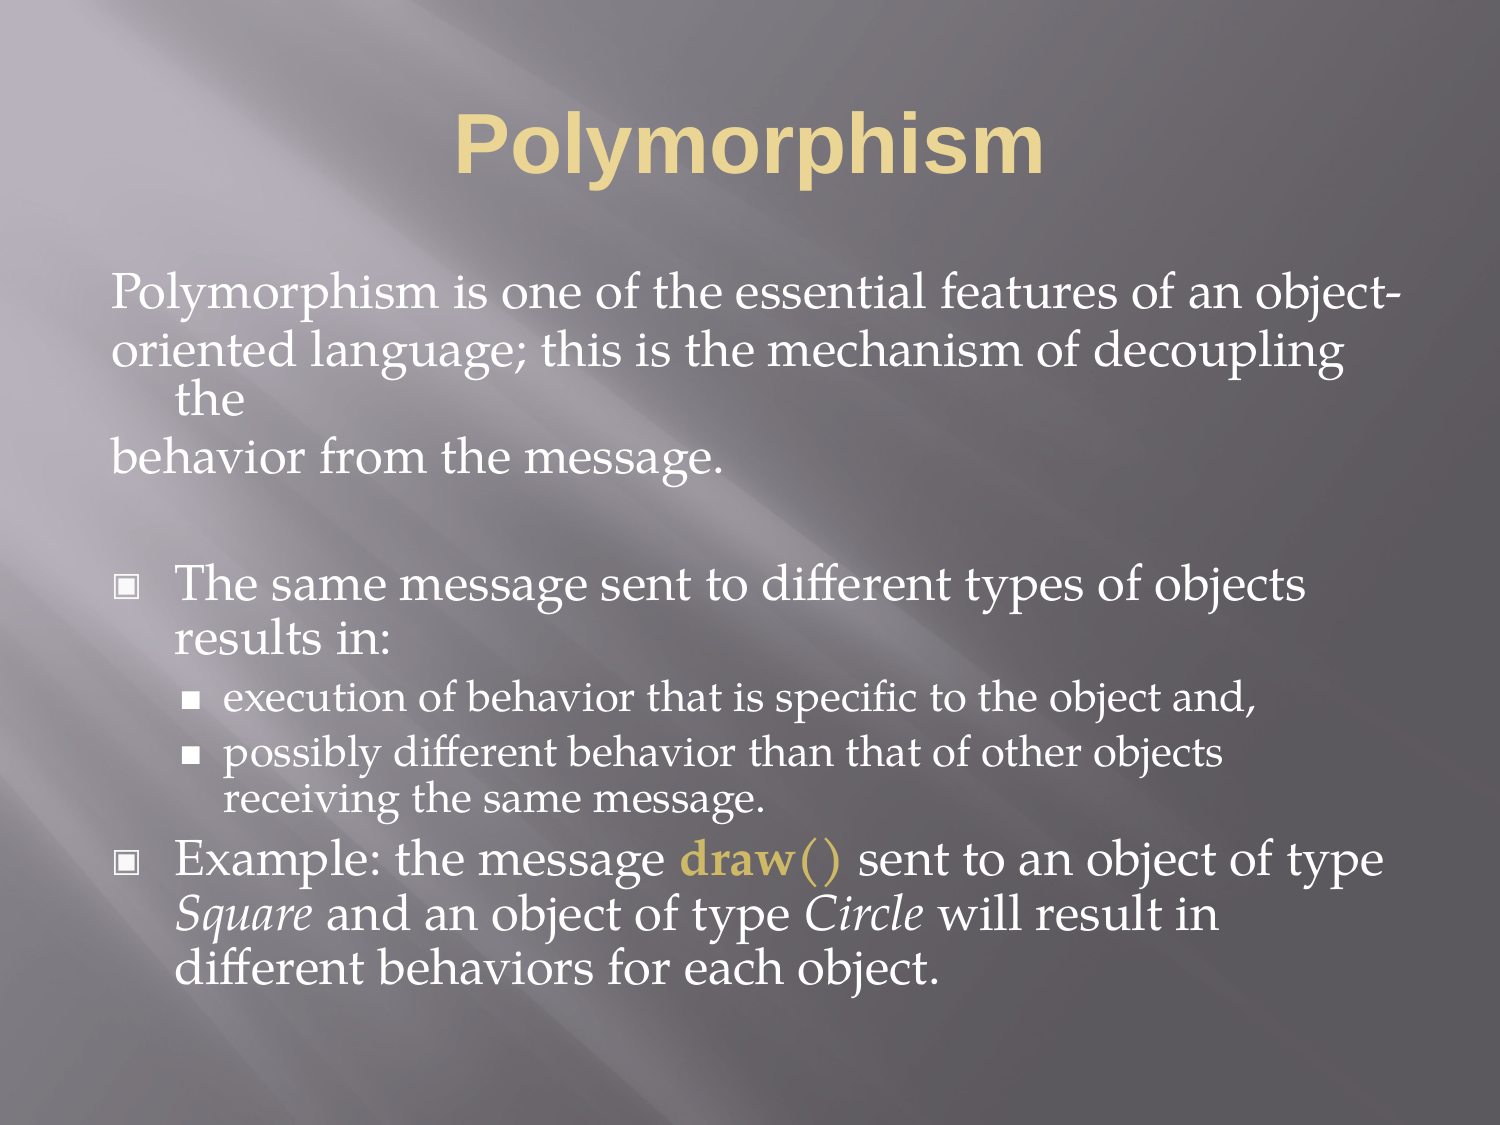

# Polymorphism
Polymorphism is one of the essential features of an object-
oriented language; this is the mechanism of decoupling the
behavior from the message.

The same message sent to different types of objects results in:
execution of behavior that is specific to the object and,
possibly different behavior than that of other objects receiving the same message.
Example: the message draw() sent to an object of type Square and an object of type Circle will result in different behaviors for each object.